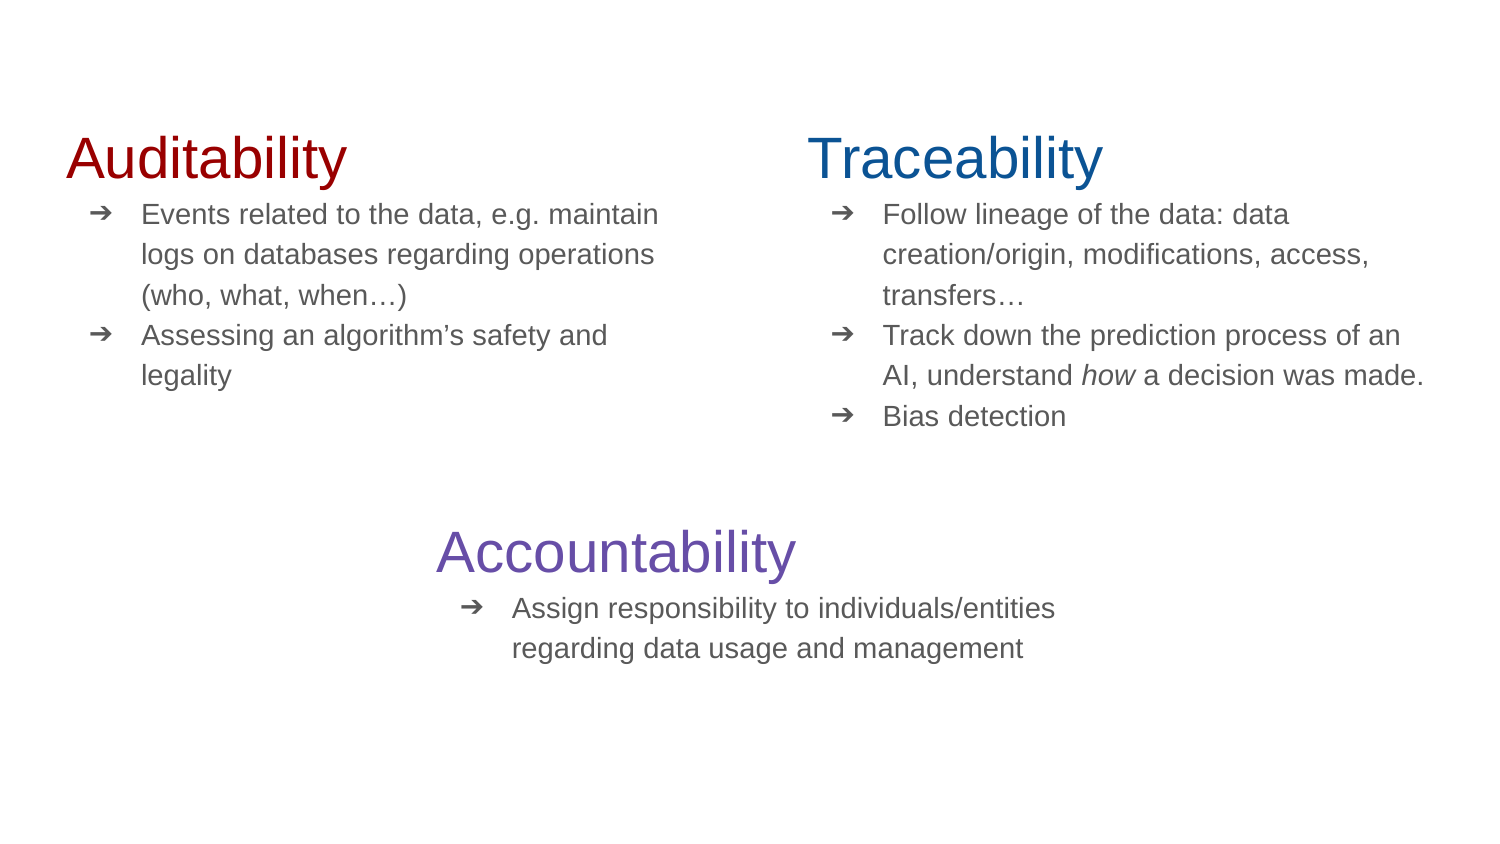

Auditability
Events related to the data, e.g. maintain logs on databases regarding operations (who, what, when…)
Assessing an algorithm’s safety and legality
Traceability
Follow lineage of the data: data creation/origin, modifications, access, transfers…
Track down the prediction process of an AI, understand how a decision was made.
Bias detection
Accountability
Assign responsibility to individuals/entities regarding data usage and management